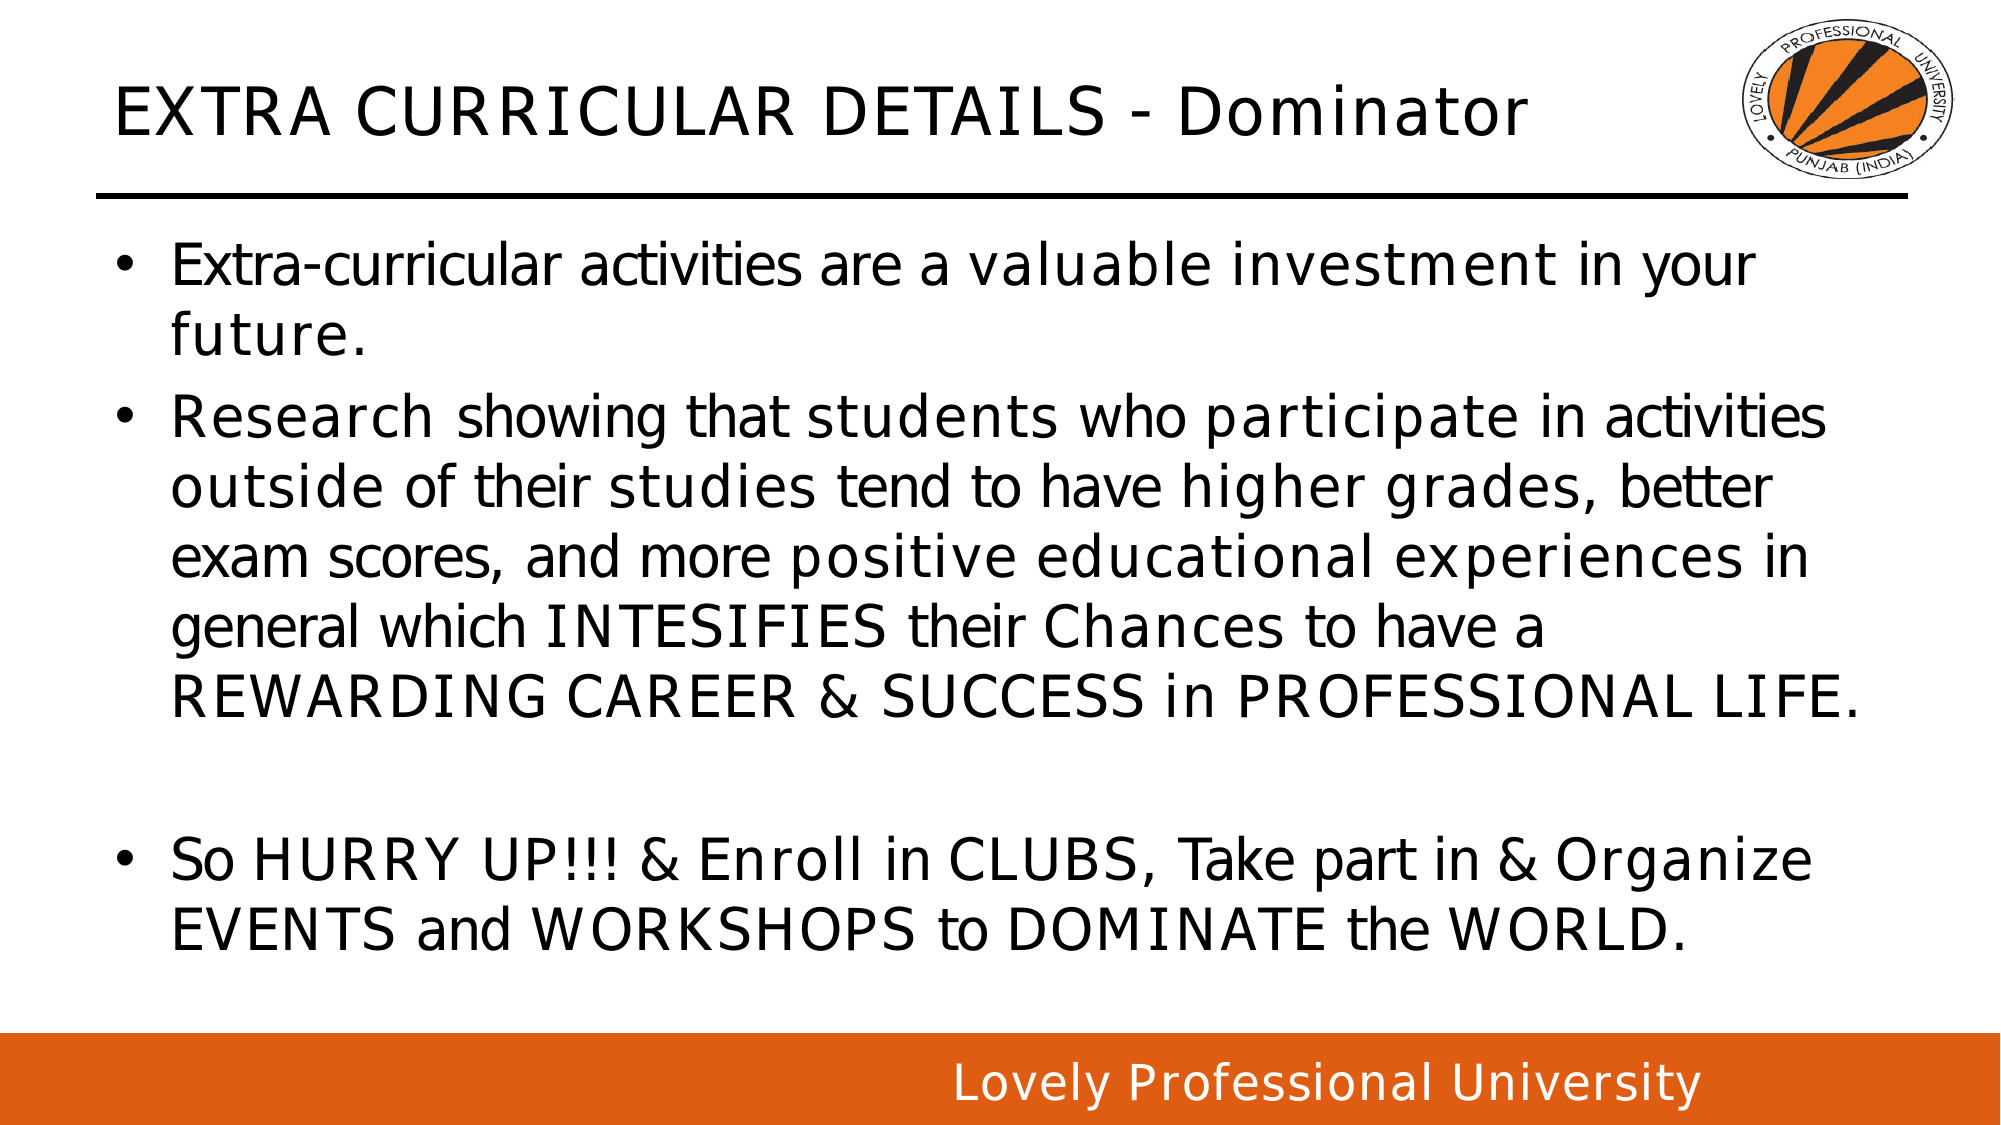

# EXTRA CURRICULAR DETAILS - Dominator
Extra-curricular activities are a valuable investment in your future.
Research showing that students who participate in activities outside of their studies tend to have higher grades, better exam scores, and more positive educational experiences in general which INTESIFIES their Chances to have a REWARDING CAREER & SUCCESS in PROFESSIONAL LIFE.

So HURRY UP!!! & Enroll in CLUBS, Take part in & Organize EVENTS and WORKSHOPS to DOMINATE the WORLD.